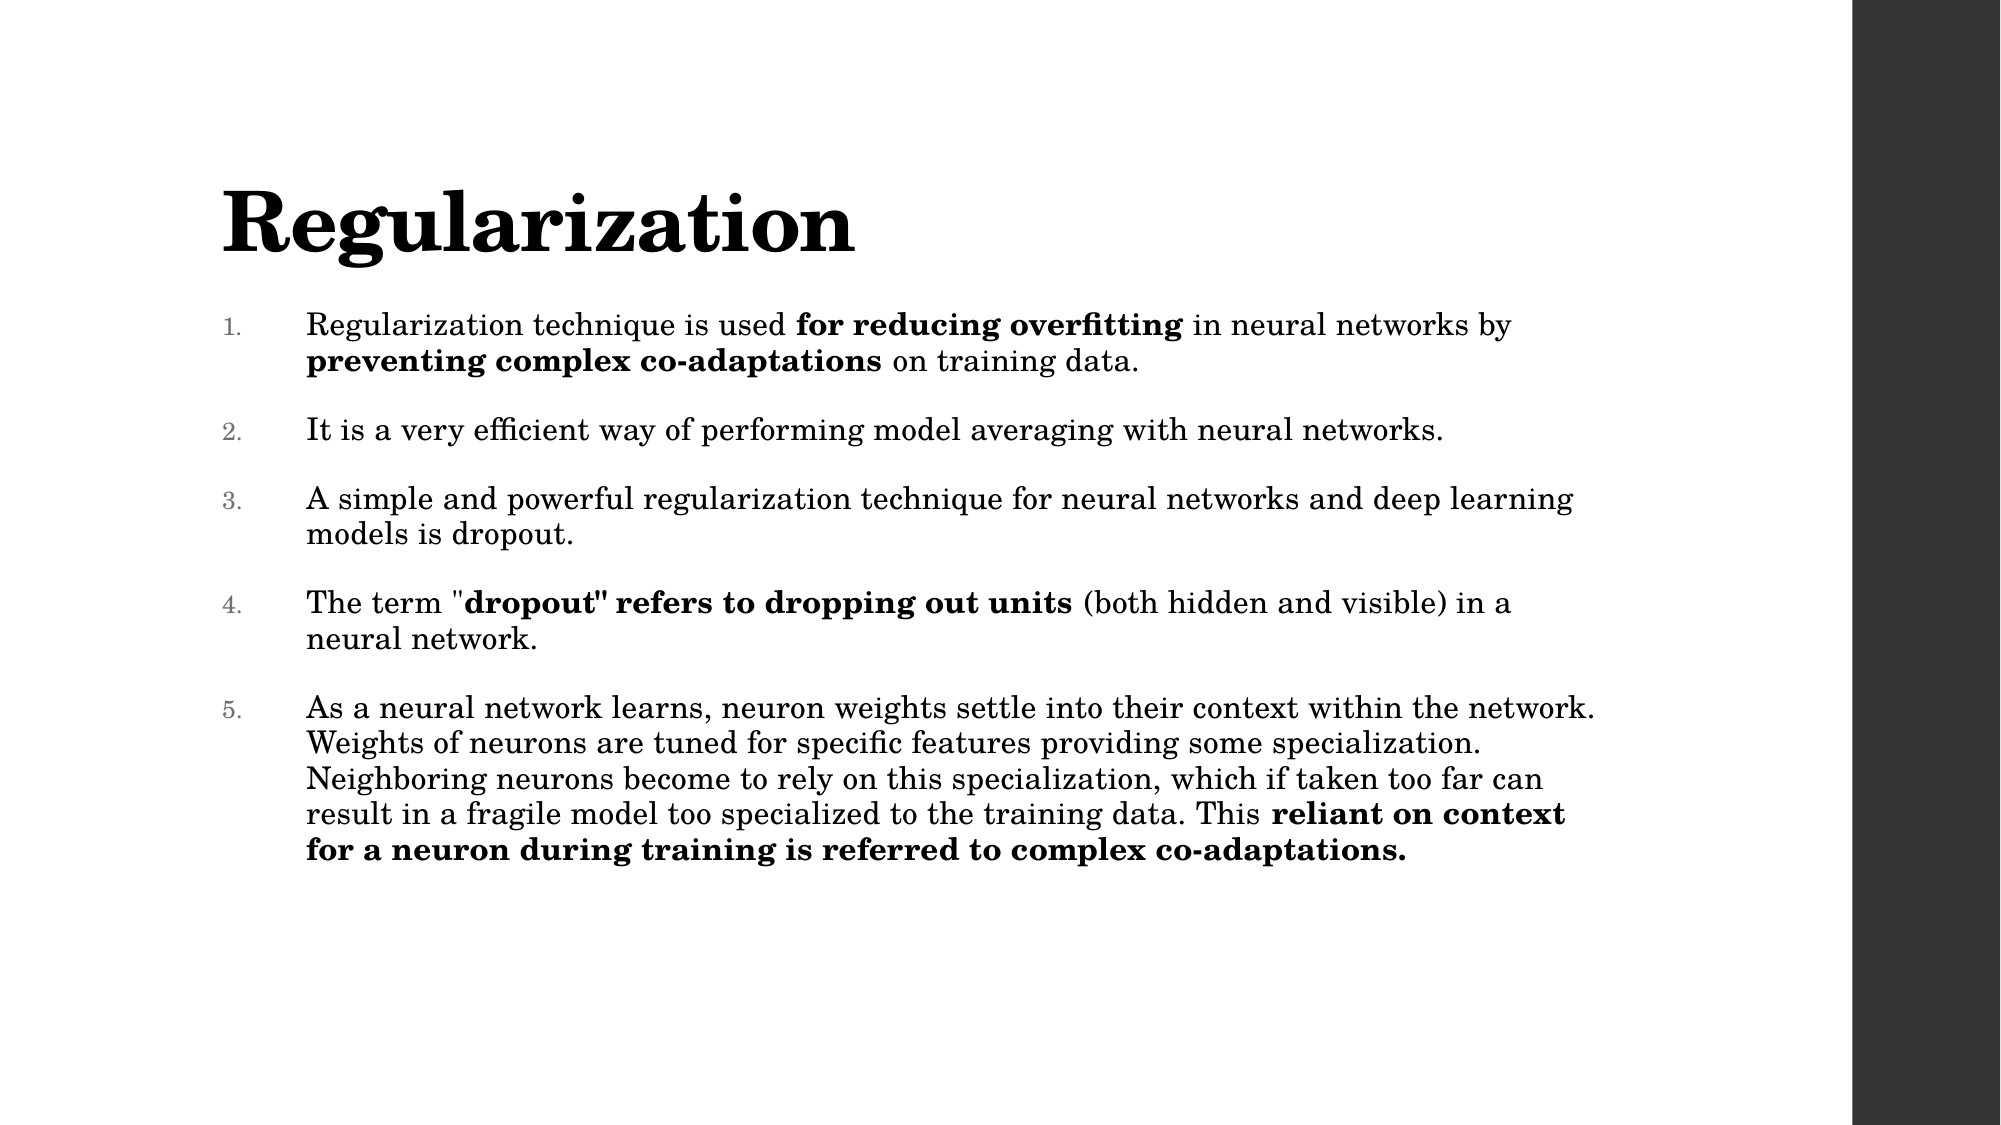

# Regularization
Regularization technique is used for reducing overfitting in neural networks by preventing complex co-adaptations on training data.
It is a very efficient way of performing model averaging with neural networks.
A simple and powerful regularization technique for neural networks and deep learning models is dropout.
The term "dropout" refers to dropping out units (both hidden and visible) in a neural network.
As a neural network learns, neuron weights settle into their context within the network. Weights of neurons are tuned for specific features providing some specialization. Neighboring neurons become to rely on this specialization, which if taken too far can result in a fragile model too specialized to the training data. This reliant on context for a neuron during training is referred to complex co-adaptations.